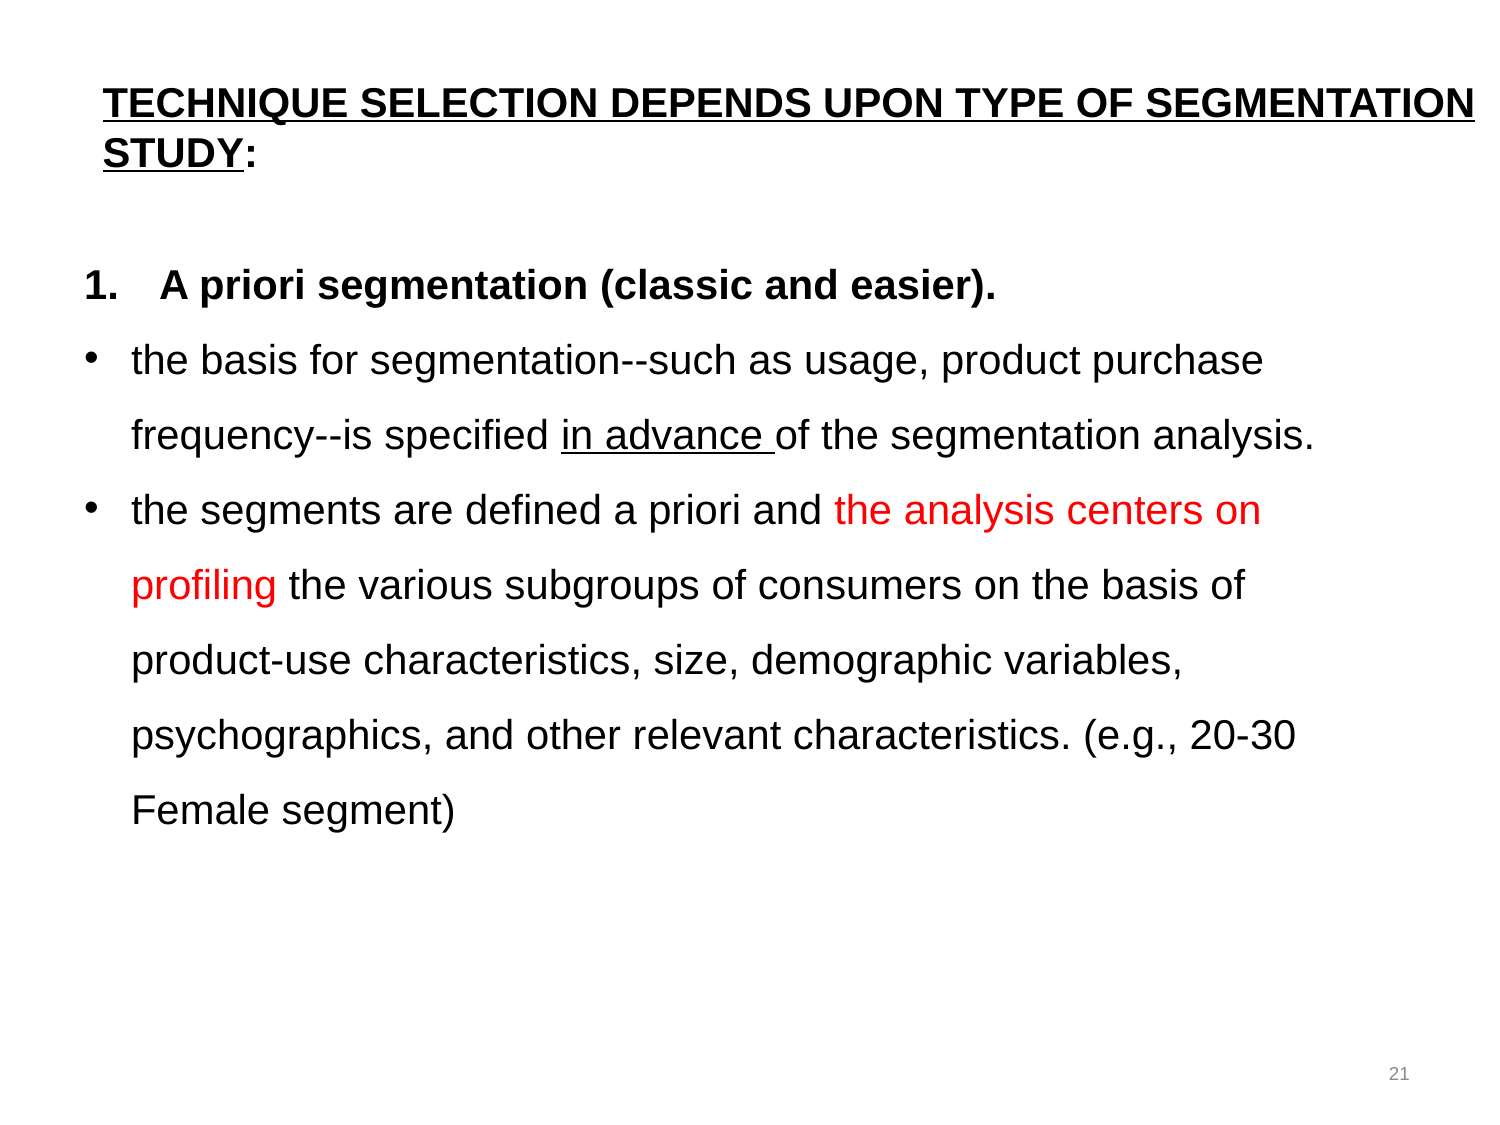

TECHNIQUE SELECTION DEPENDS UPON TYPE OF SEGMENTATION STUDY:
A priori segmentation (classic and easier).
the basis for segmentation--such as usage, product purchase frequency--is specified in advance of the segmentation analysis.
the segments are defined a priori and the analysis centers on profiling the various subgroups of consumers on the basis of product-use characteristics, size, demographic variables, psychographics, and other relevant characteristics. (e.g., 20-30 Female segment)

21